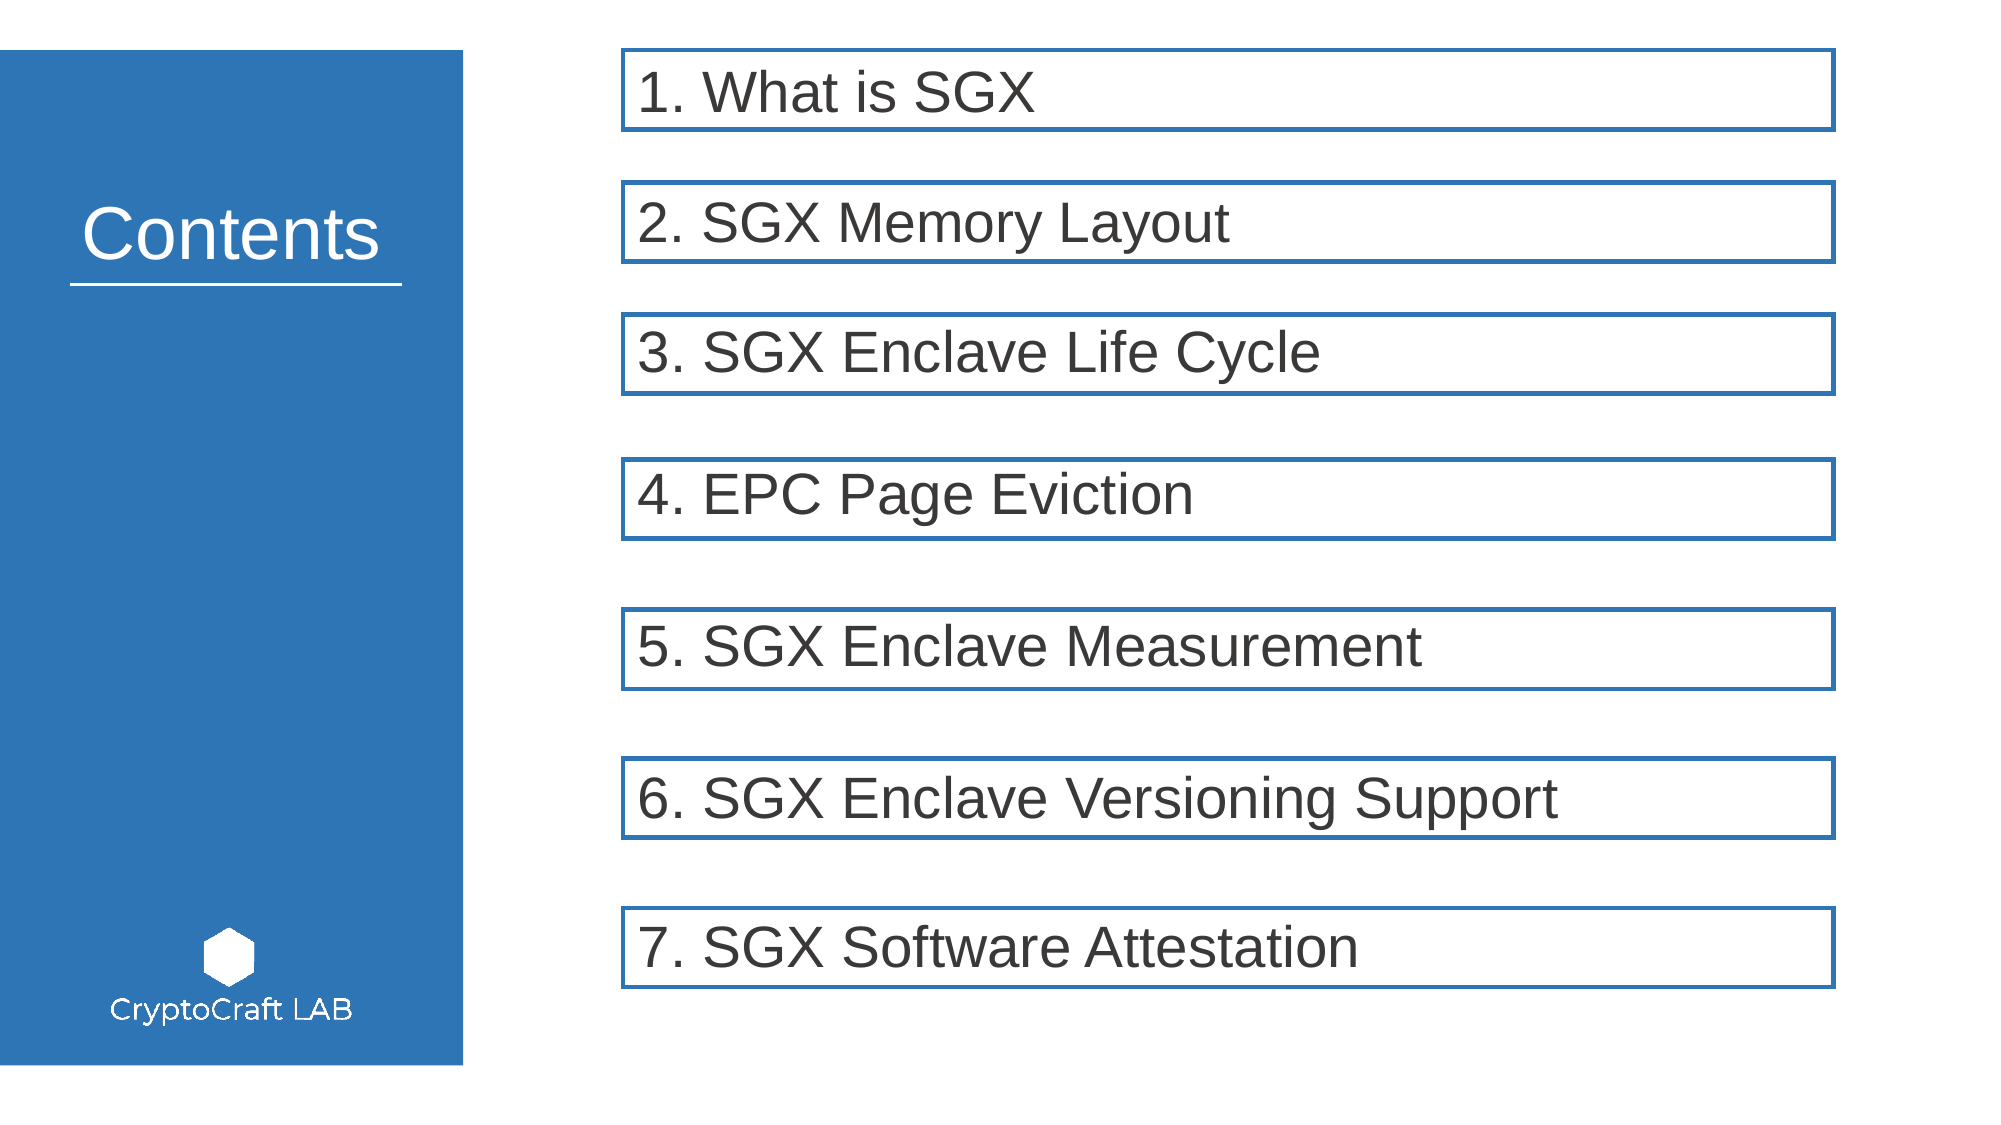

1. What is SGX
2. SGX Memory Layout
3. SGX Enclave Life Cycle
4. EPC Page Eviction
5. SGX Enclave Measurement
6. SGX Enclave Versioning Support
7. SGX Software Attestation